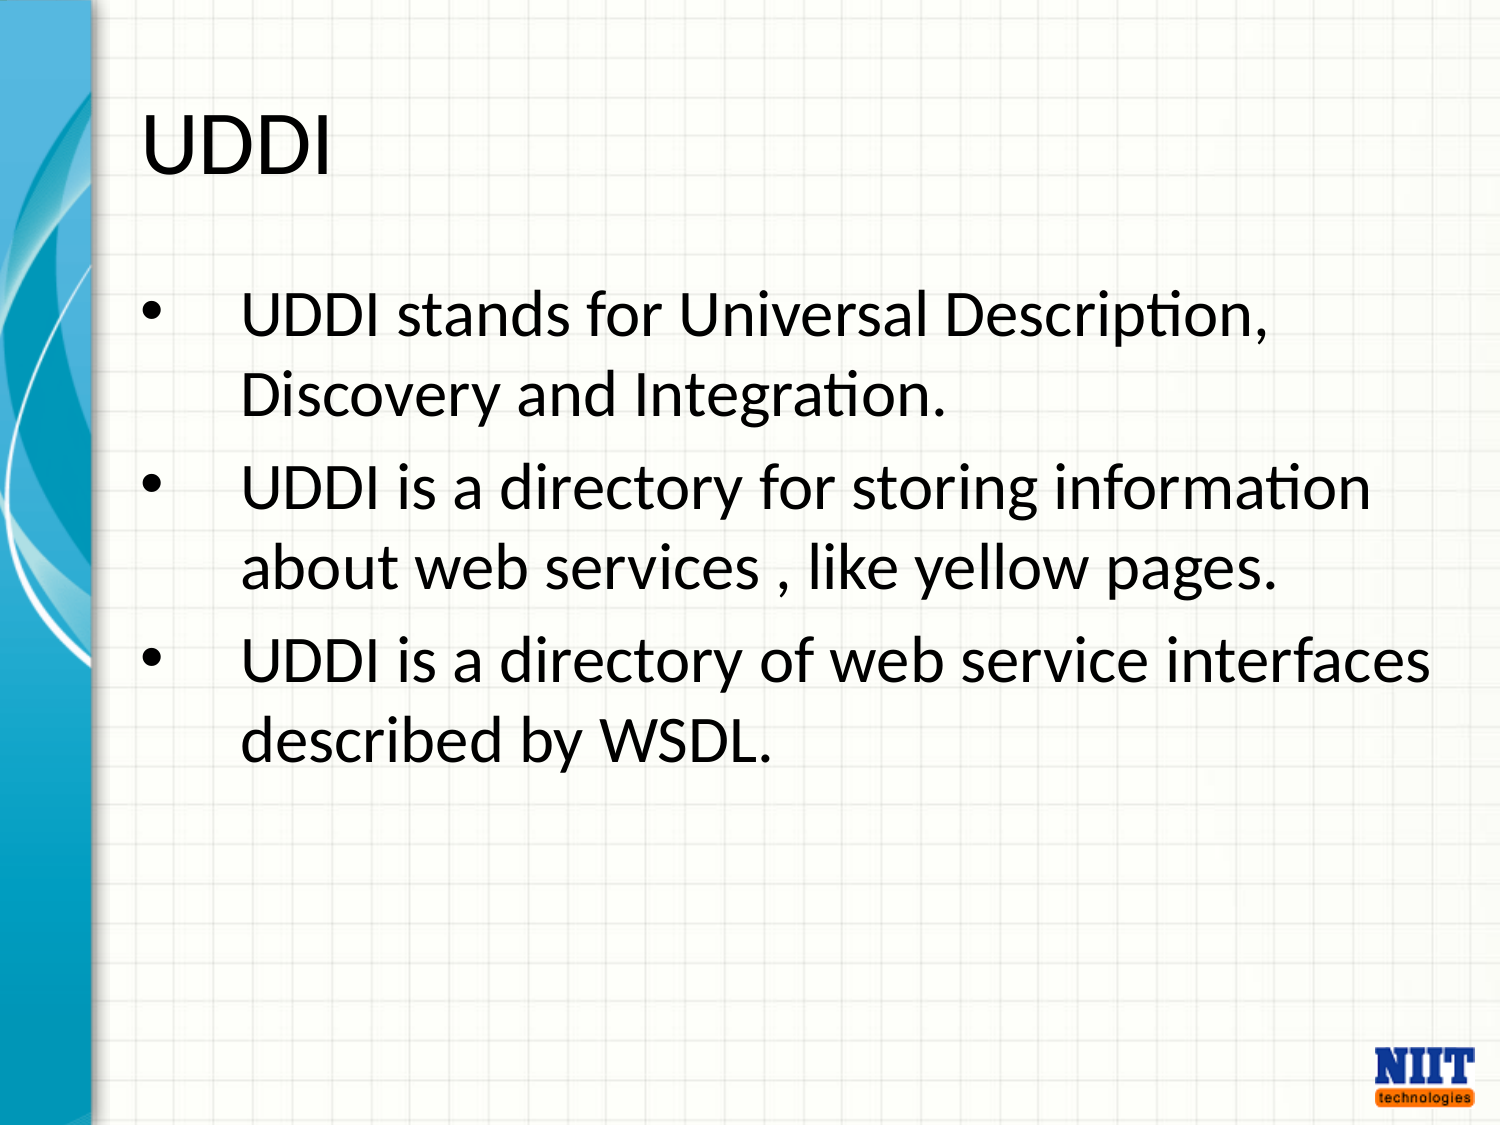

# UDDI
UDDI stands for Universal Description, Discovery and Integration.
UDDI is a directory for storing information about web services , like yellow pages.
UDDI is a directory of web service interfaces described by WSDL.